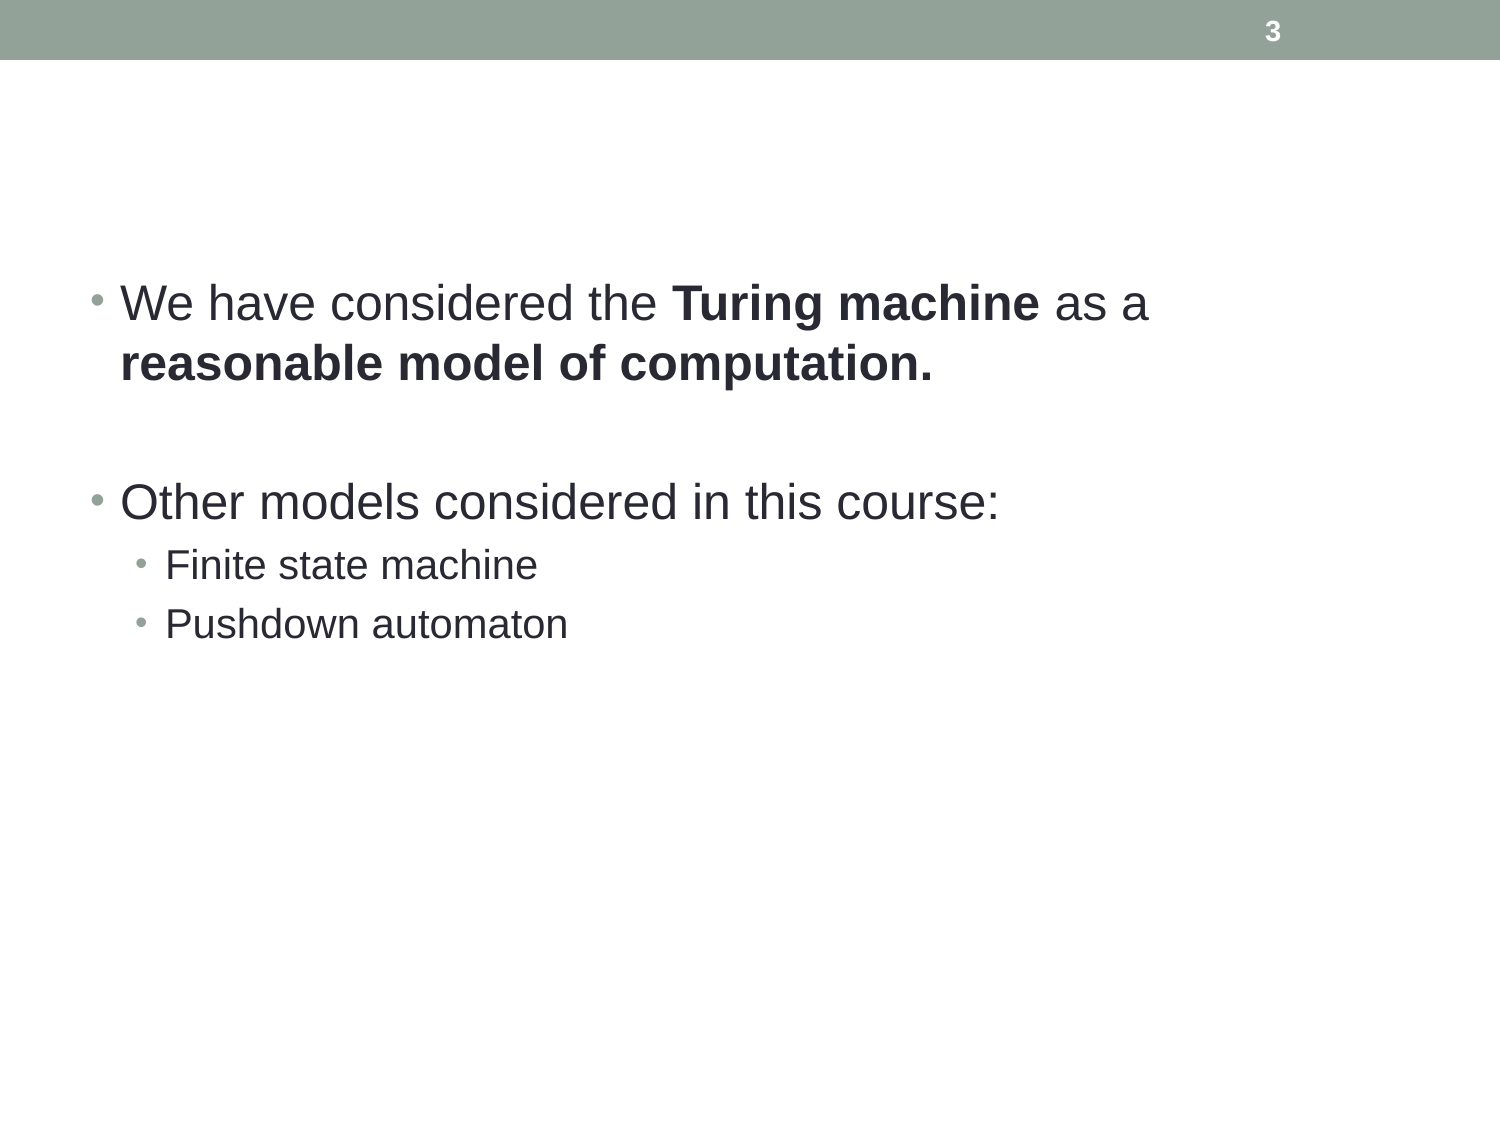

3
We have considered the Turing machine as a reasonable model of computation.

Other models considered in this course:
Finite state machine
Pushdown automaton